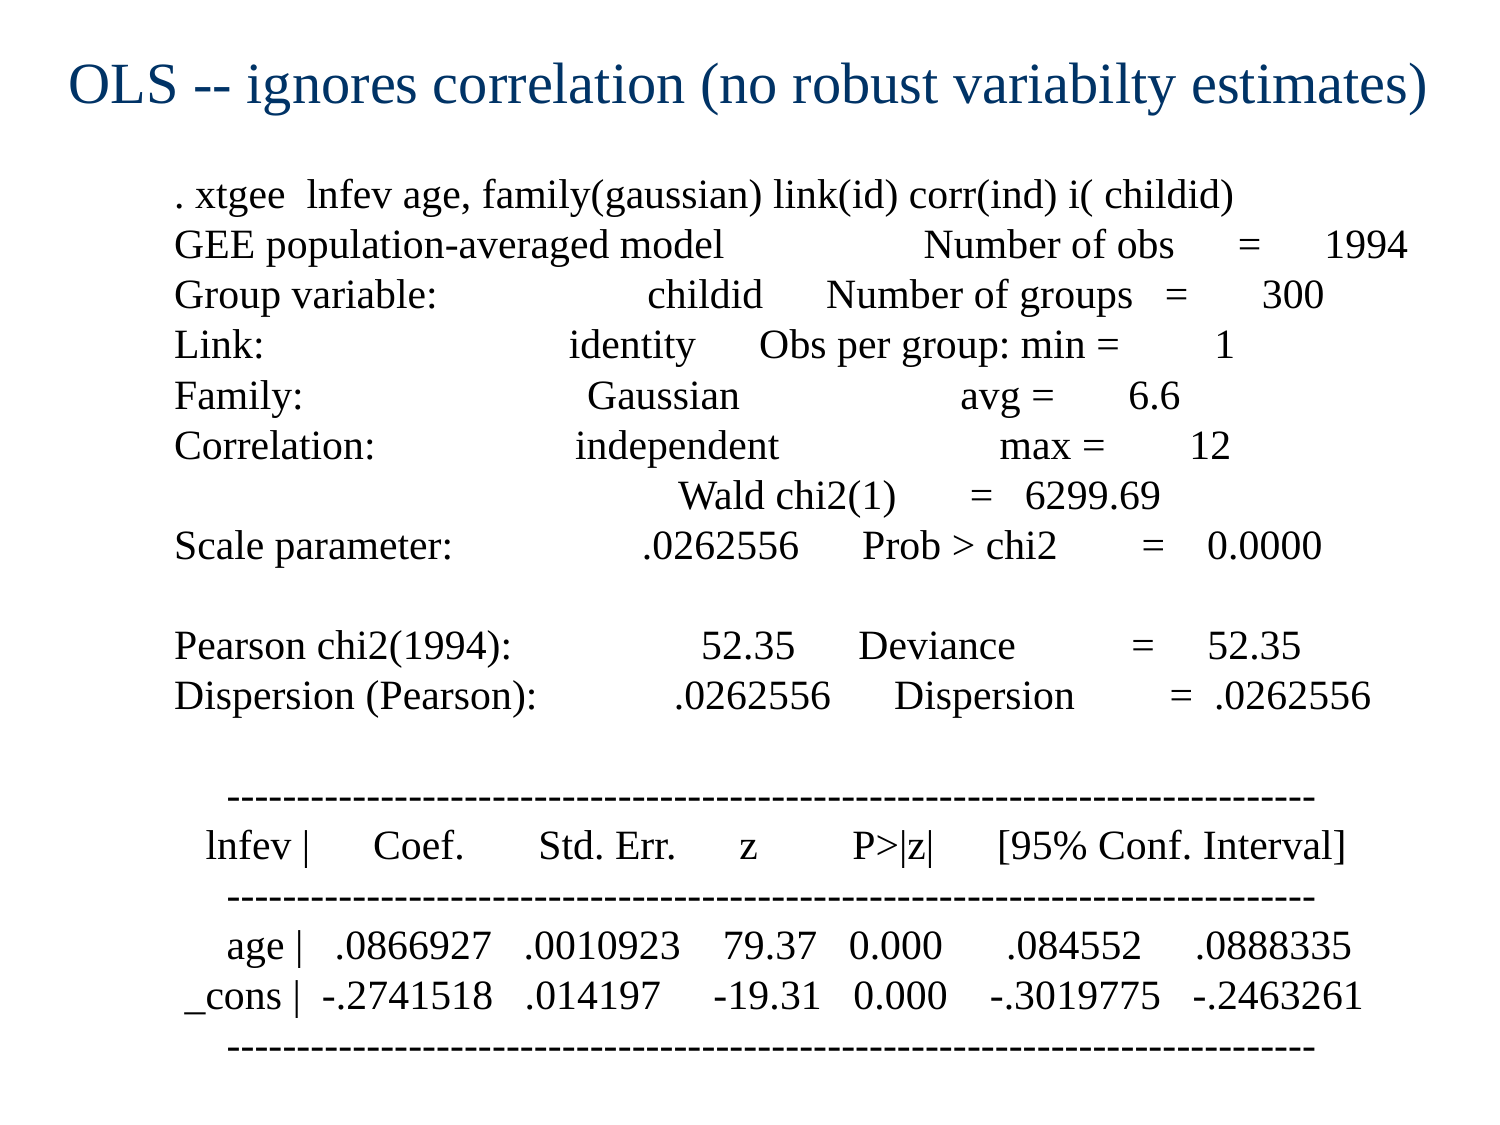

OLS -- ignores correlation (no robust variabilty estimates)
. xtgee  lnfev age, family(gaussian) link(id) corr(ind) i( childid)
GEE population-averaged model                   Number of obs      =      1994
Group variable:                    childid      Number of groups   =       300
Link:                             identity      Obs per group: min =         1
Family:                           Gaussian                     avg =       6.6
Correlation:                   independent                     max =        12
                                                Wald chi2(1)       =   6299.69
Scale parameter:                  .0262556      Prob > chi2        =    0.0000

Pearson chi2(1994):                  52.35      Deviance           =     52.35
Dispersion (Pearson):             .0262556      Dispersion         =  .0262556

     ------------------------------------------------------------------------------
   lnfev |      Coef.       Std. Err.      z         P>|z|      [95% Conf. Interval]
     ------------------------------------------------------------------------------
     age |   .0866927   .0010923    79.37   0.000      .084552     .0888335
 _cons |  -.2741518   .014197     -19.31   0.000    -.3019775   -.2463261
     ------------------------------------------------------------------------------